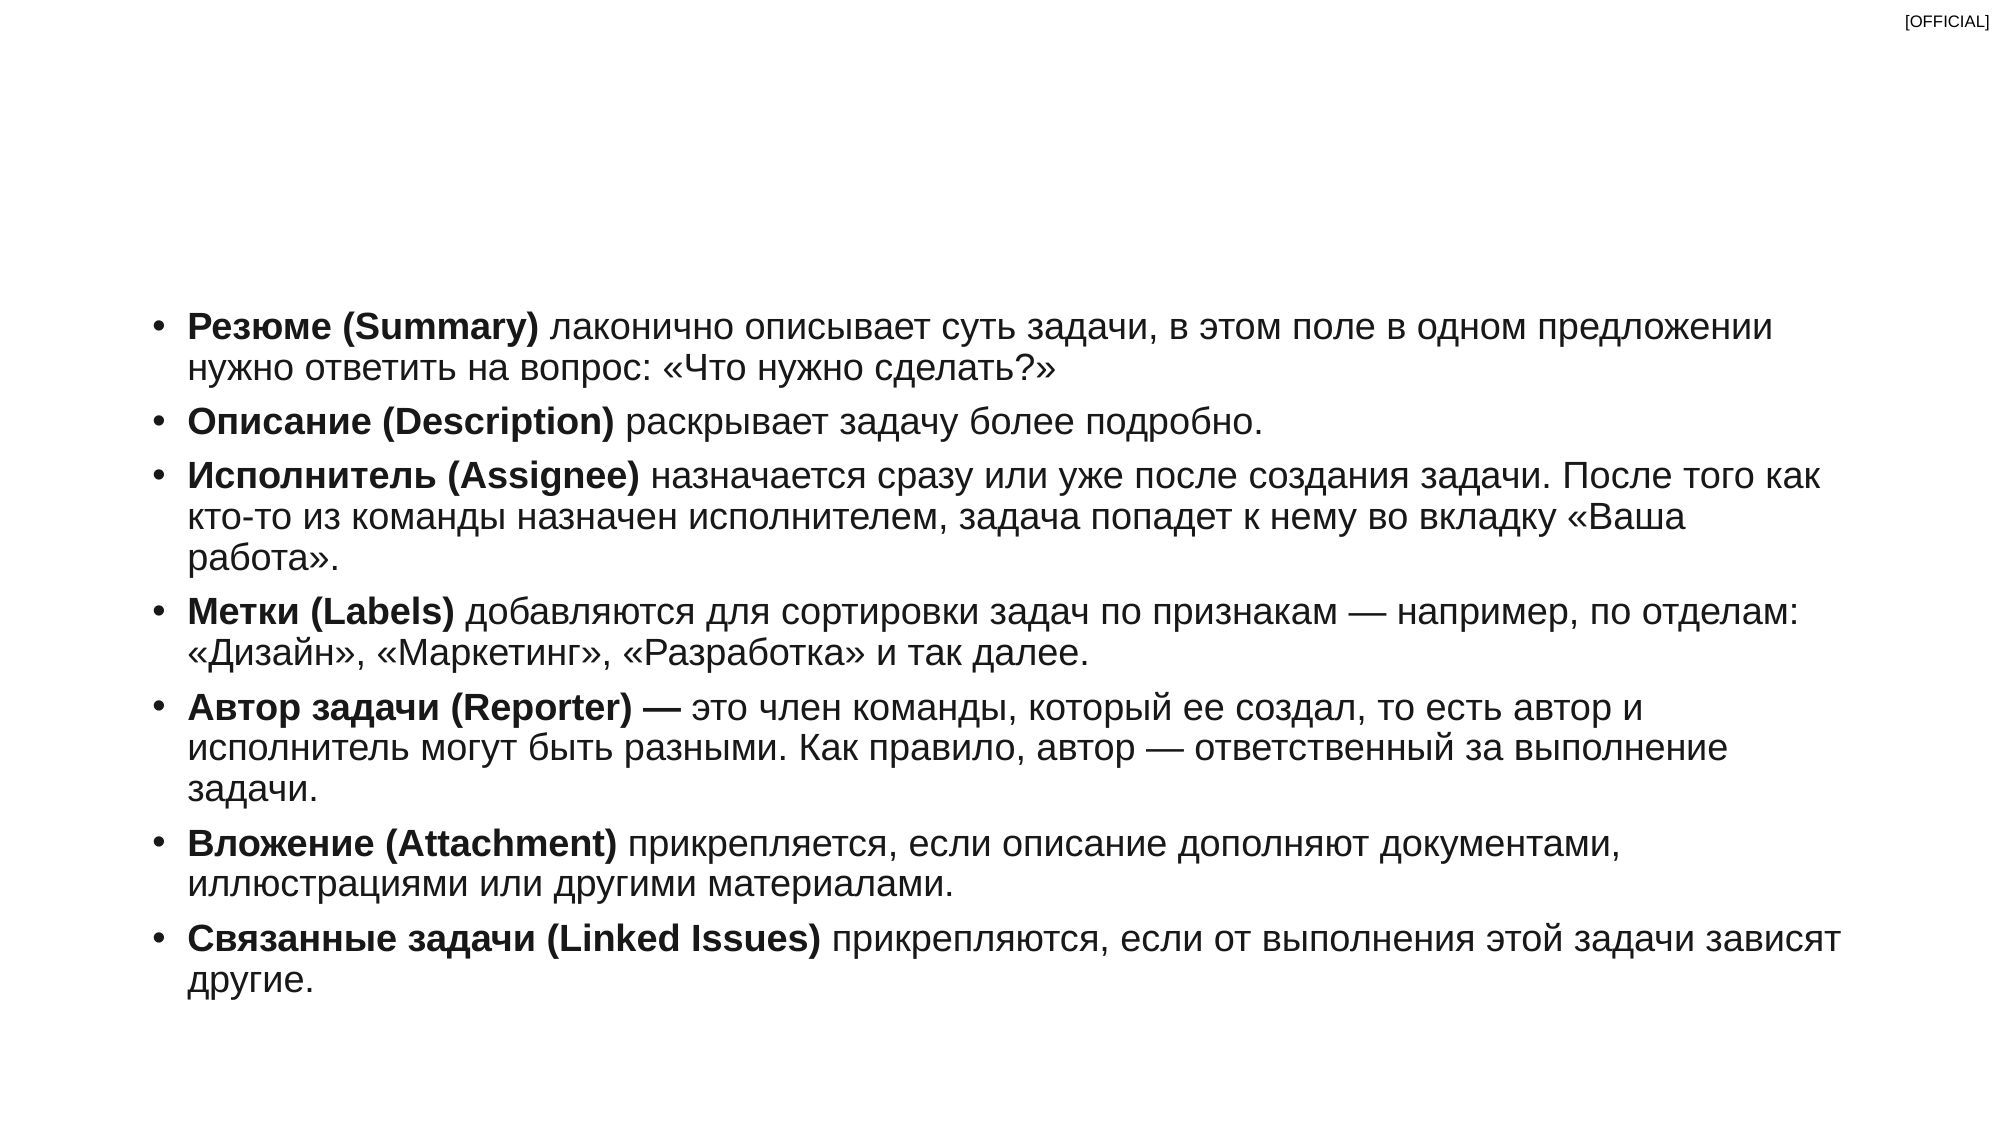

Резюме (Summary) лаконично описывает суть задачи, в этом поле в одном предложении нужно ответить на вопрос: «Что нужно сделать?»
Описание (Description) раскрывает задачу более подробно.
Исполнитель (Assignee) назначается сразу или уже после создания задачи. После того как кто-то из команды назначен исполнителем, задача попадет к нему во вкладку «Ваша работа».
Метки (Labels) добавляются для сортировки задач по признакам — например, по отделам: «Дизайн», «Маркетинг», «Разработка» и так далее.
Автор задачи (Reporter) — это член команды, который ее создал, то есть автор и исполнитель могут быть разными. Как правило, автор — ответственный за выполнение задачи.
Вложение (Attachment) прикрепляется, если описание дополняют документами, иллюстрациями или другими материалами.
Связанные задачи (Linked Issues) прикрепляются, если от выполнения этой задачи зависят другие.